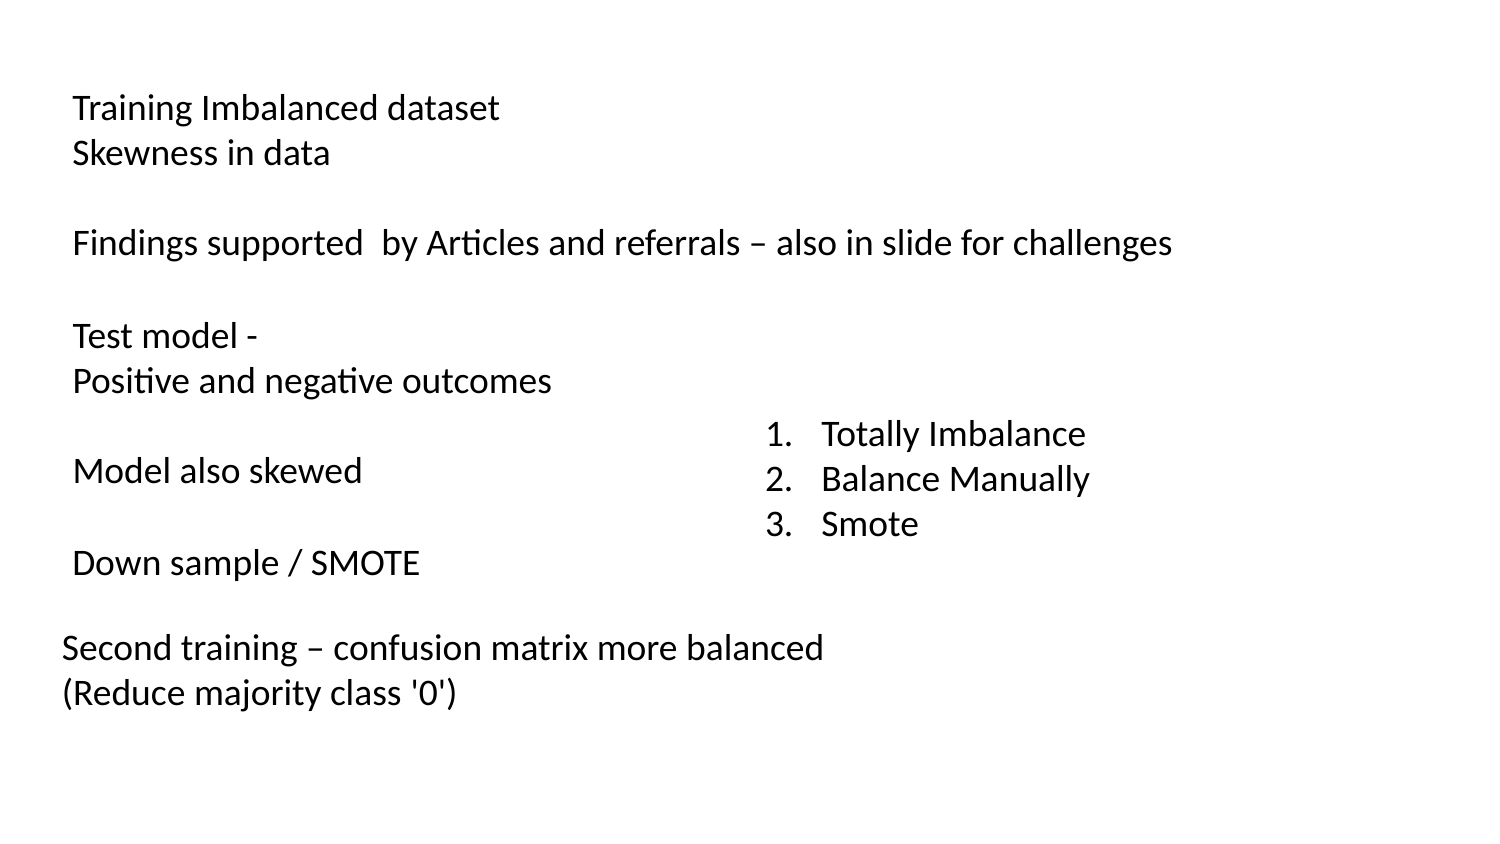

Training Imbalanced dataset
Skewness in data
Findings supported  by Articles and referrals – also in slide for challenges
Test model -
Positive and negative outcomes

Model also skewed
Totally Imbalance
Balance Manually
Smote
Down sample / SMOTE
Second training – confusion matrix more balanced
(Reduce majority class '0')